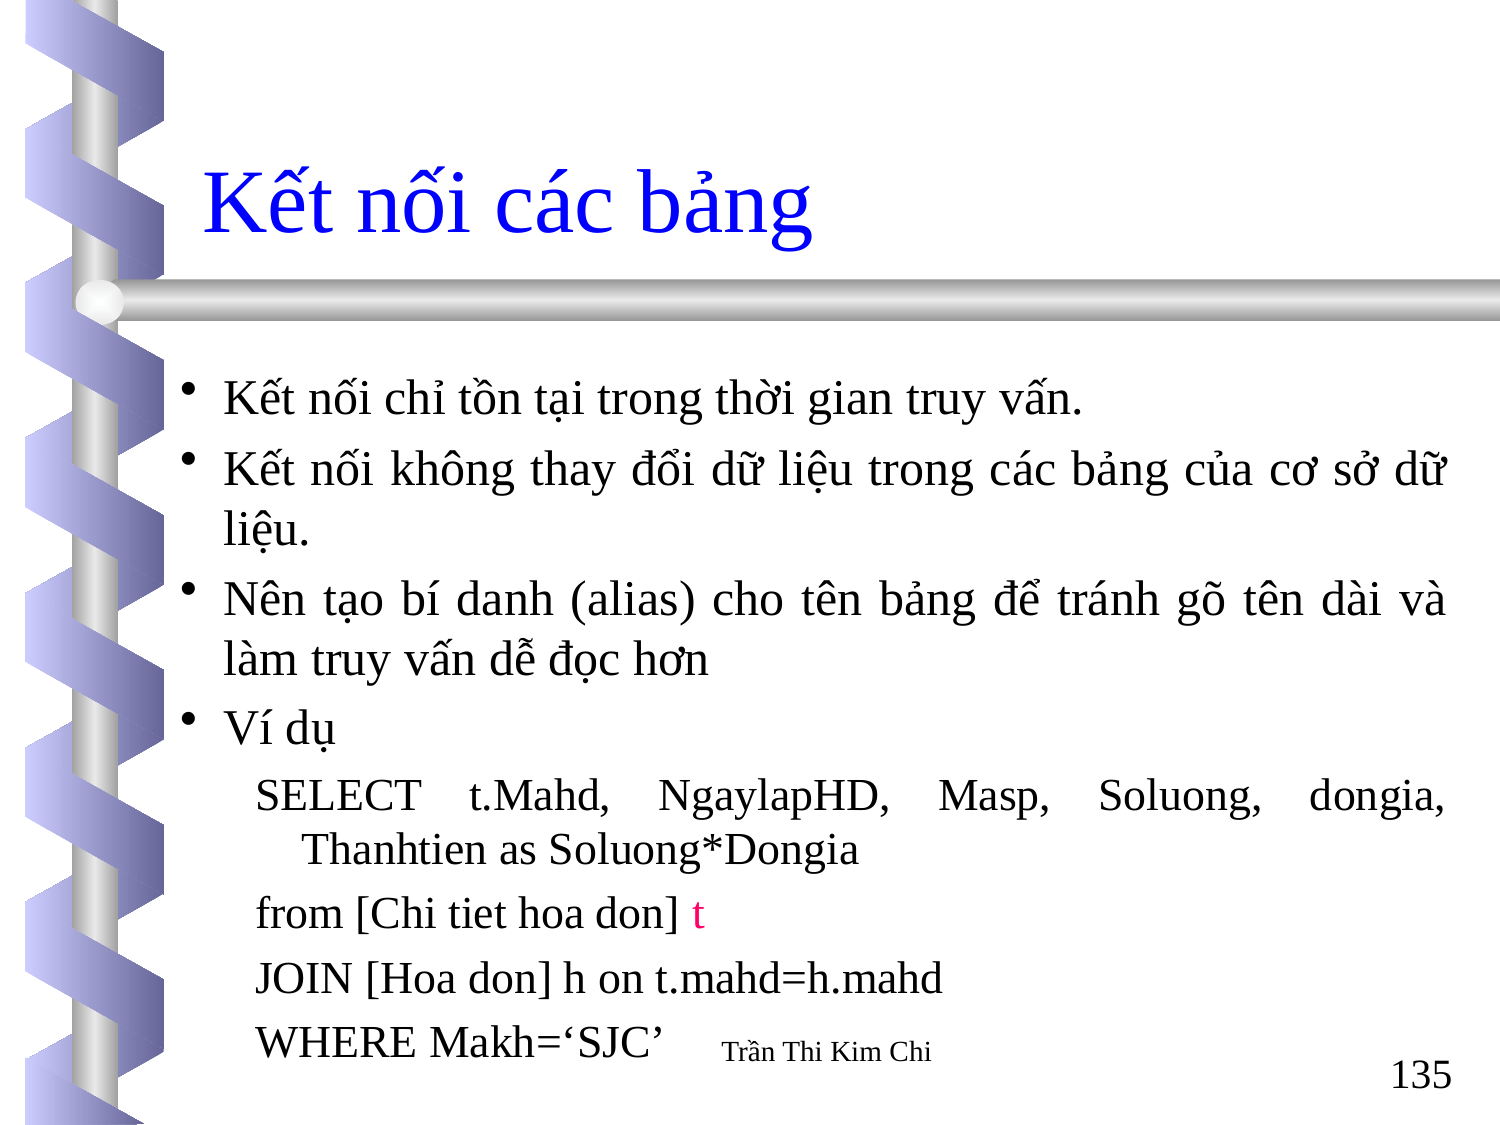

Kết nối các bảng
Kết nối chỉ tồn tại trong thời gian truy vấn.
Kết nối không thay đổi dữ liệu trong các bảng của cơ sở dữ liệu.
Nên tạo bí danh (alias) cho tên bảng để tránh gõ tên dài và làm truy vấn dễ đọc hơn
Ví dụ
SELECT t.Mahd, NgaylapHD, Masp, Soluong, dongia, Thanhtien as Soluong*Dongia
from [Chi tiet hoa don] t
JOIN [Hoa don] h on t.mahd=h.mahd
WHERE Makh=‘SJC’
Trần Thi Kim Chi